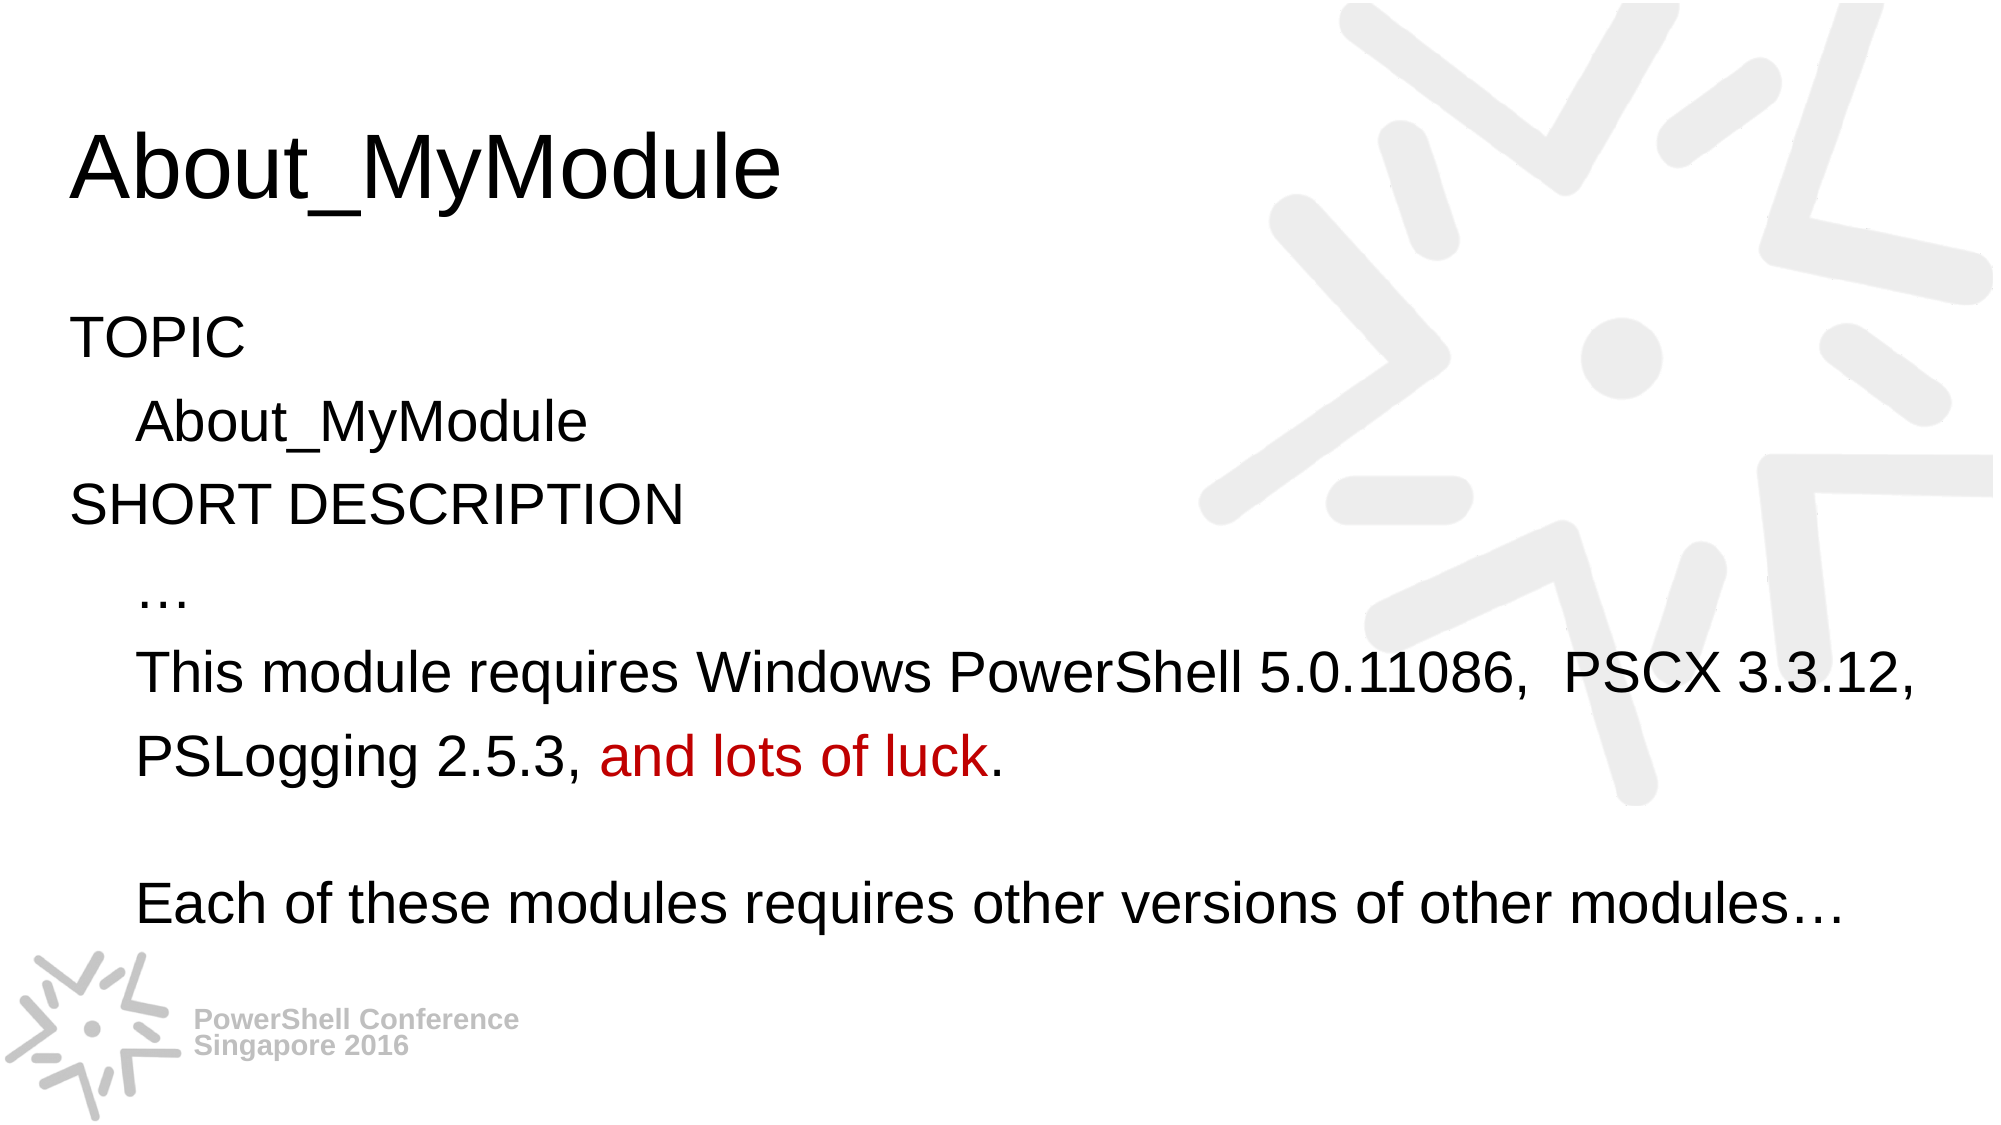

# About_MyModule
TOPIC
    About_MyModule
SHORT DESCRIPTION
    …
    This module requires Windows PowerShell 5.0.11086,  PSCX 3.3.12,
    PSLogging 2.5.3, and lots of luck.
    Each of these modules requires other versions of other modules…